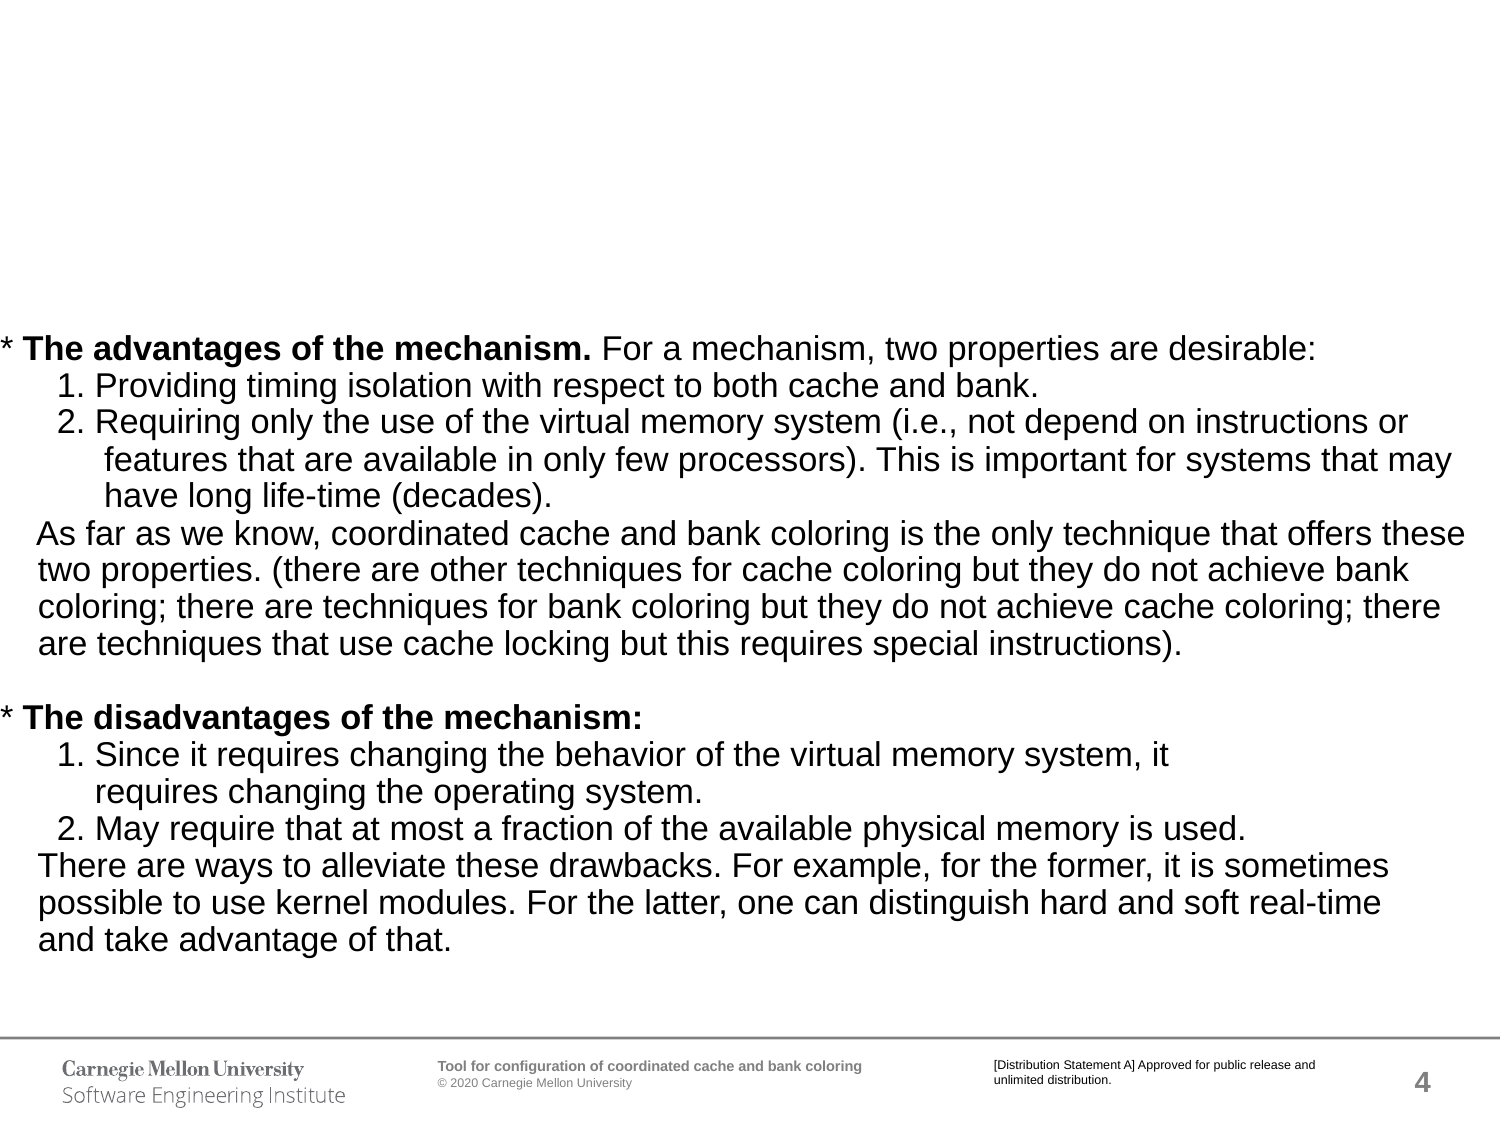

# * The advantages of the mechanism. For a mechanism, two properties are desirable: 1. Providing timing isolation with respect to both cache and bank. 2. Requiring only the use of the virtual memory system (i.e., not depend on instructions or features that are available in only few processors). This is important for systems that may have long life-time (decades). As far as we know, coordinated cache and bank coloring is the only technique that offers these two properties. (there are other techniques for cache coloring but they do not achieve bank coloring; there are techniques for bank coloring but they do not achieve cache coloring; there are techniques that use cache locking but this requires special instructions). * The disadvantages of the mechanism: 1. Since it requires changing the behavior of the virtual memory system, it requires changing the operating system. 2. May require that at most a fraction of the available physical memory is used. There are ways to alleviate these drawbacks. For example, for the former, it is sometimes possible to use kernel modules. For the latter, one can distinguish hard and soft real-time and take advantage of that.